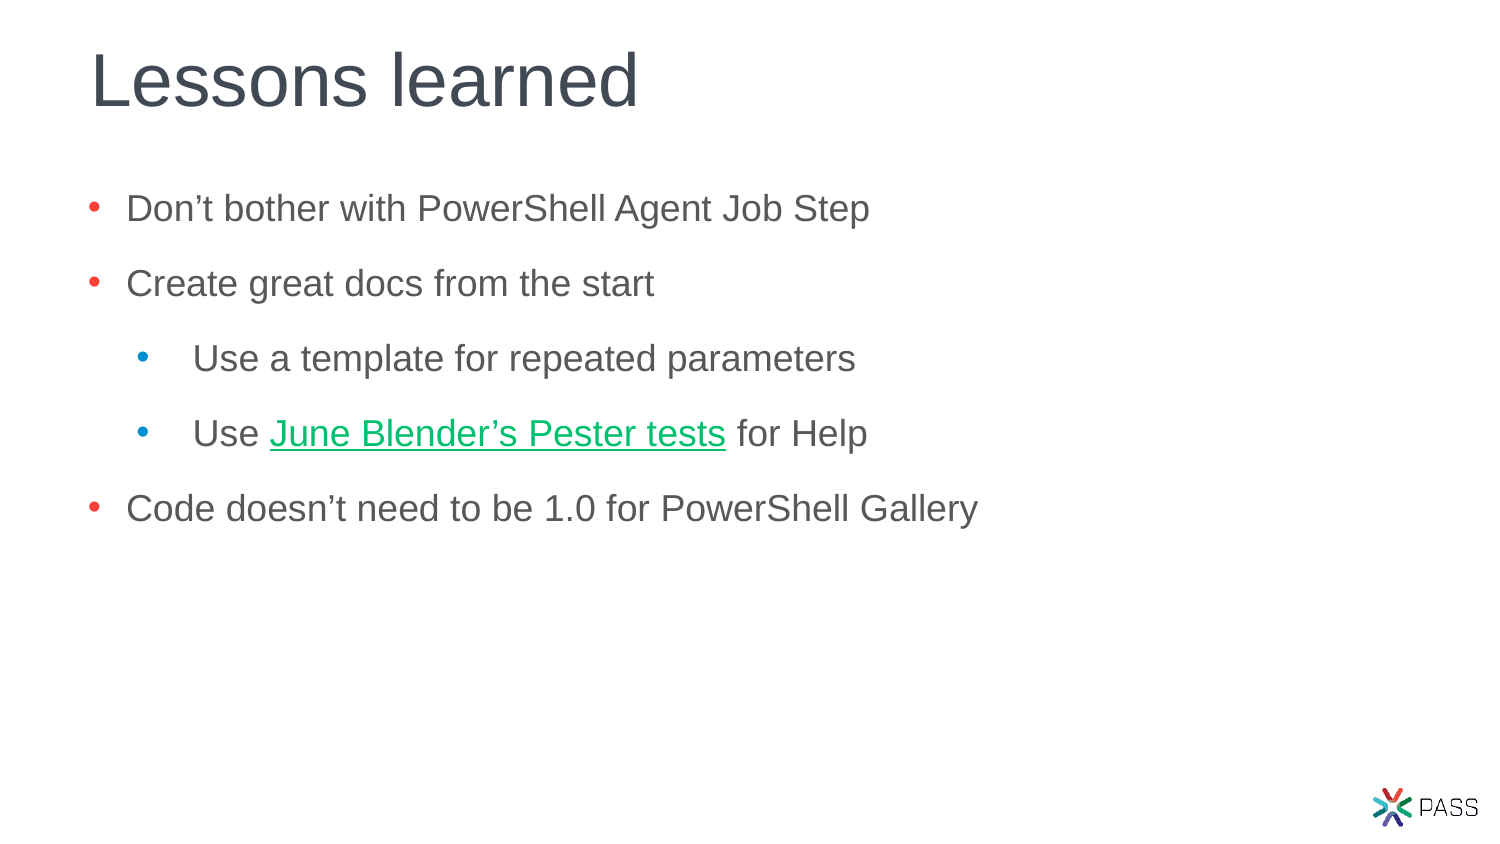

# Lessons learned
Don’t bother with PowerShell Agent Job Step
Create great docs from the start
Use a template for repeated parameters
Use June Blender’s Pester tests for Help
Code doesn’t need to be 1.0 for PowerShell Gallery